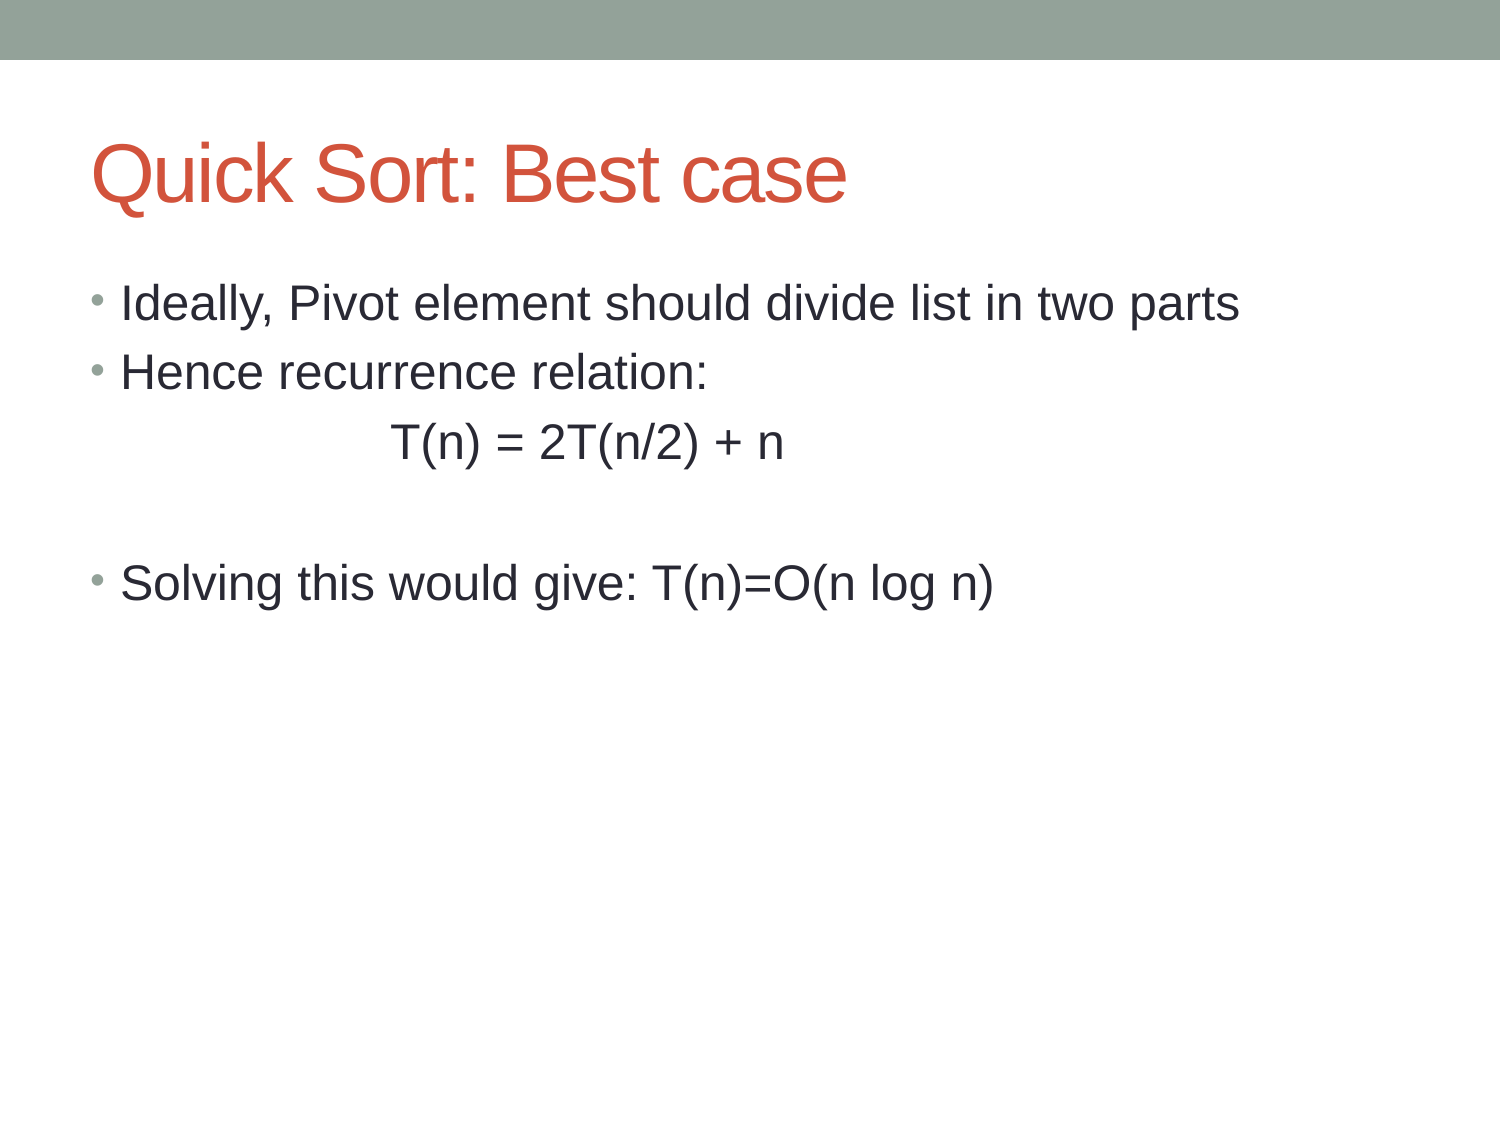

# Quick Sort: Best case
Ideally, Pivot element should divide list in two parts
Hence recurrence relation:
		T(n) = 2T(n/2) + n

Solving this would give: T(n)=O(n log n)